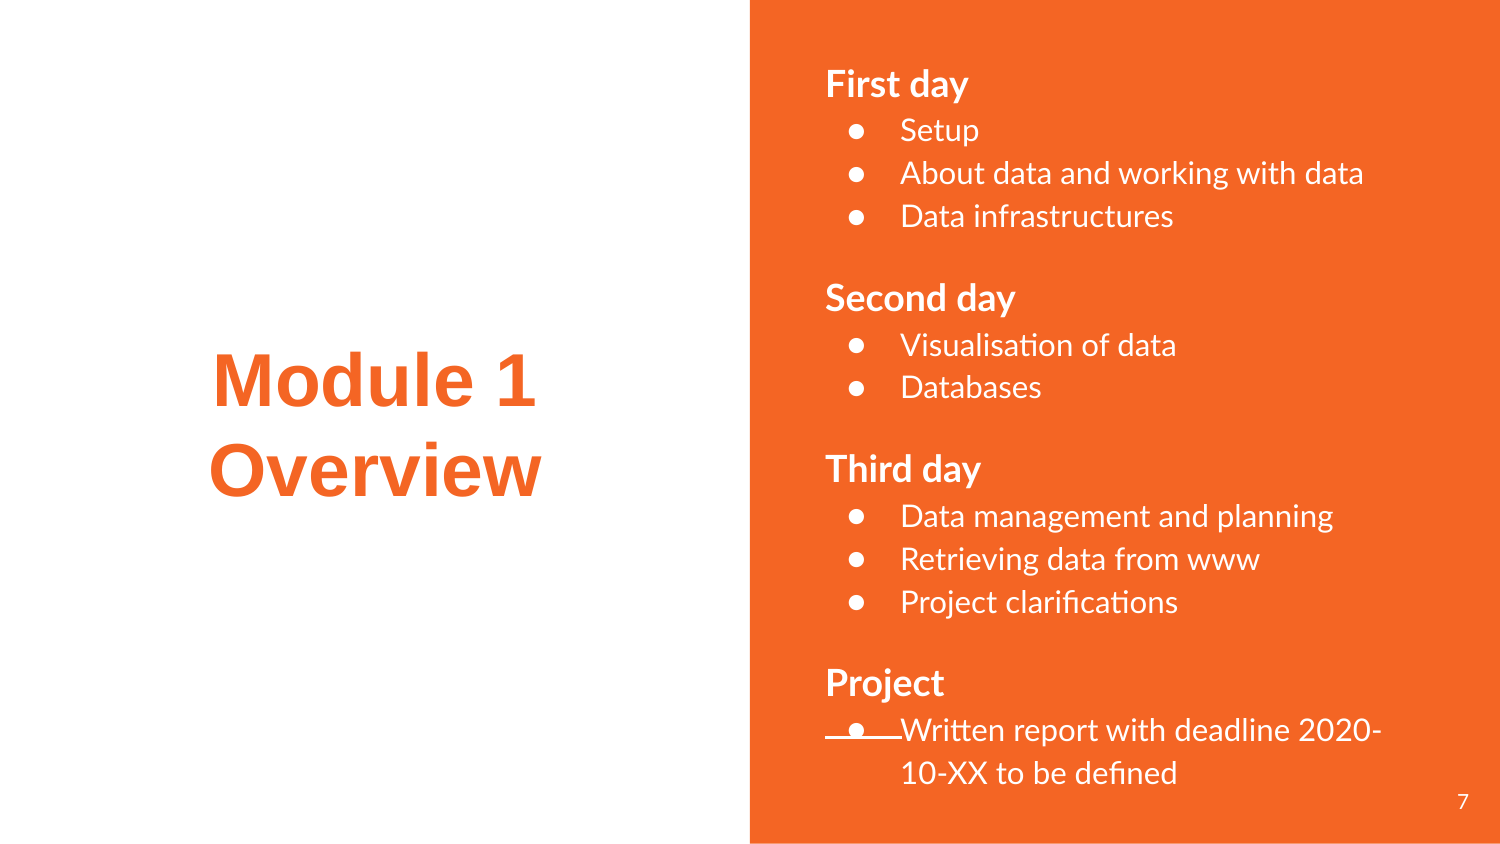

First day
Setup
About data and working with data
Data infrastructures
Second day
Visualisation of data
Databases
Third day
Data management and planning
Retrieving data from www
Project clarifications
Project
Written report with deadline 2020-10-XX to be defined
# Module 1
Overview
7